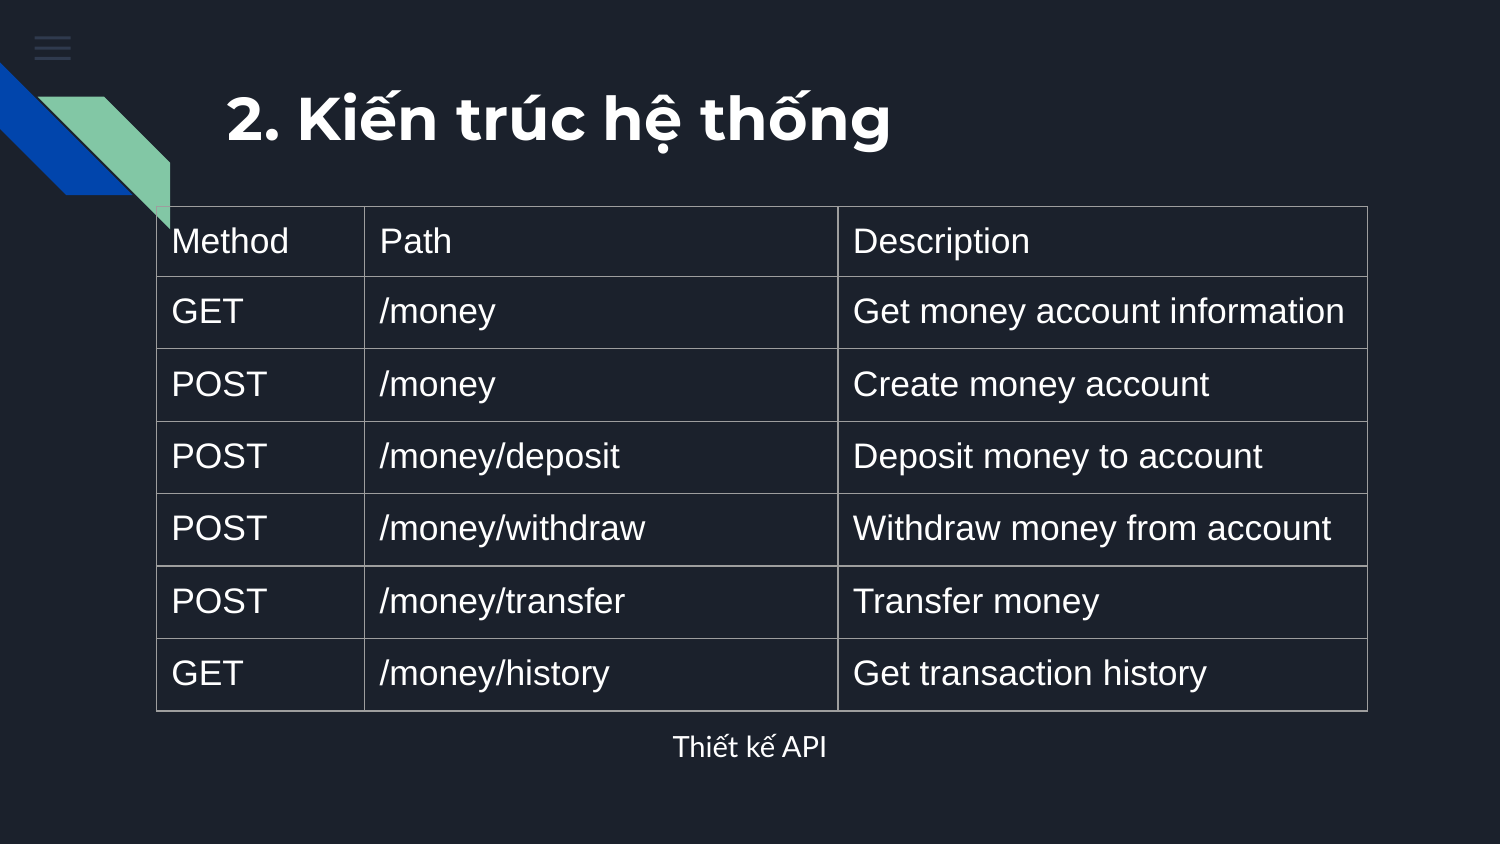

# 2. Kiến trúc hệ thống
| Method | Path | Description |
| --- | --- | --- |
| GET | /money | Get money account information |
| POST | /money | Create money account |
| POST | /money/deposit | Deposit money to account |
| POST | /money/withdraw | Withdraw money from account |
| POST | /money/transfer | Transfer money |
| GET | /money/history | Get transaction history |
Thiết kế API